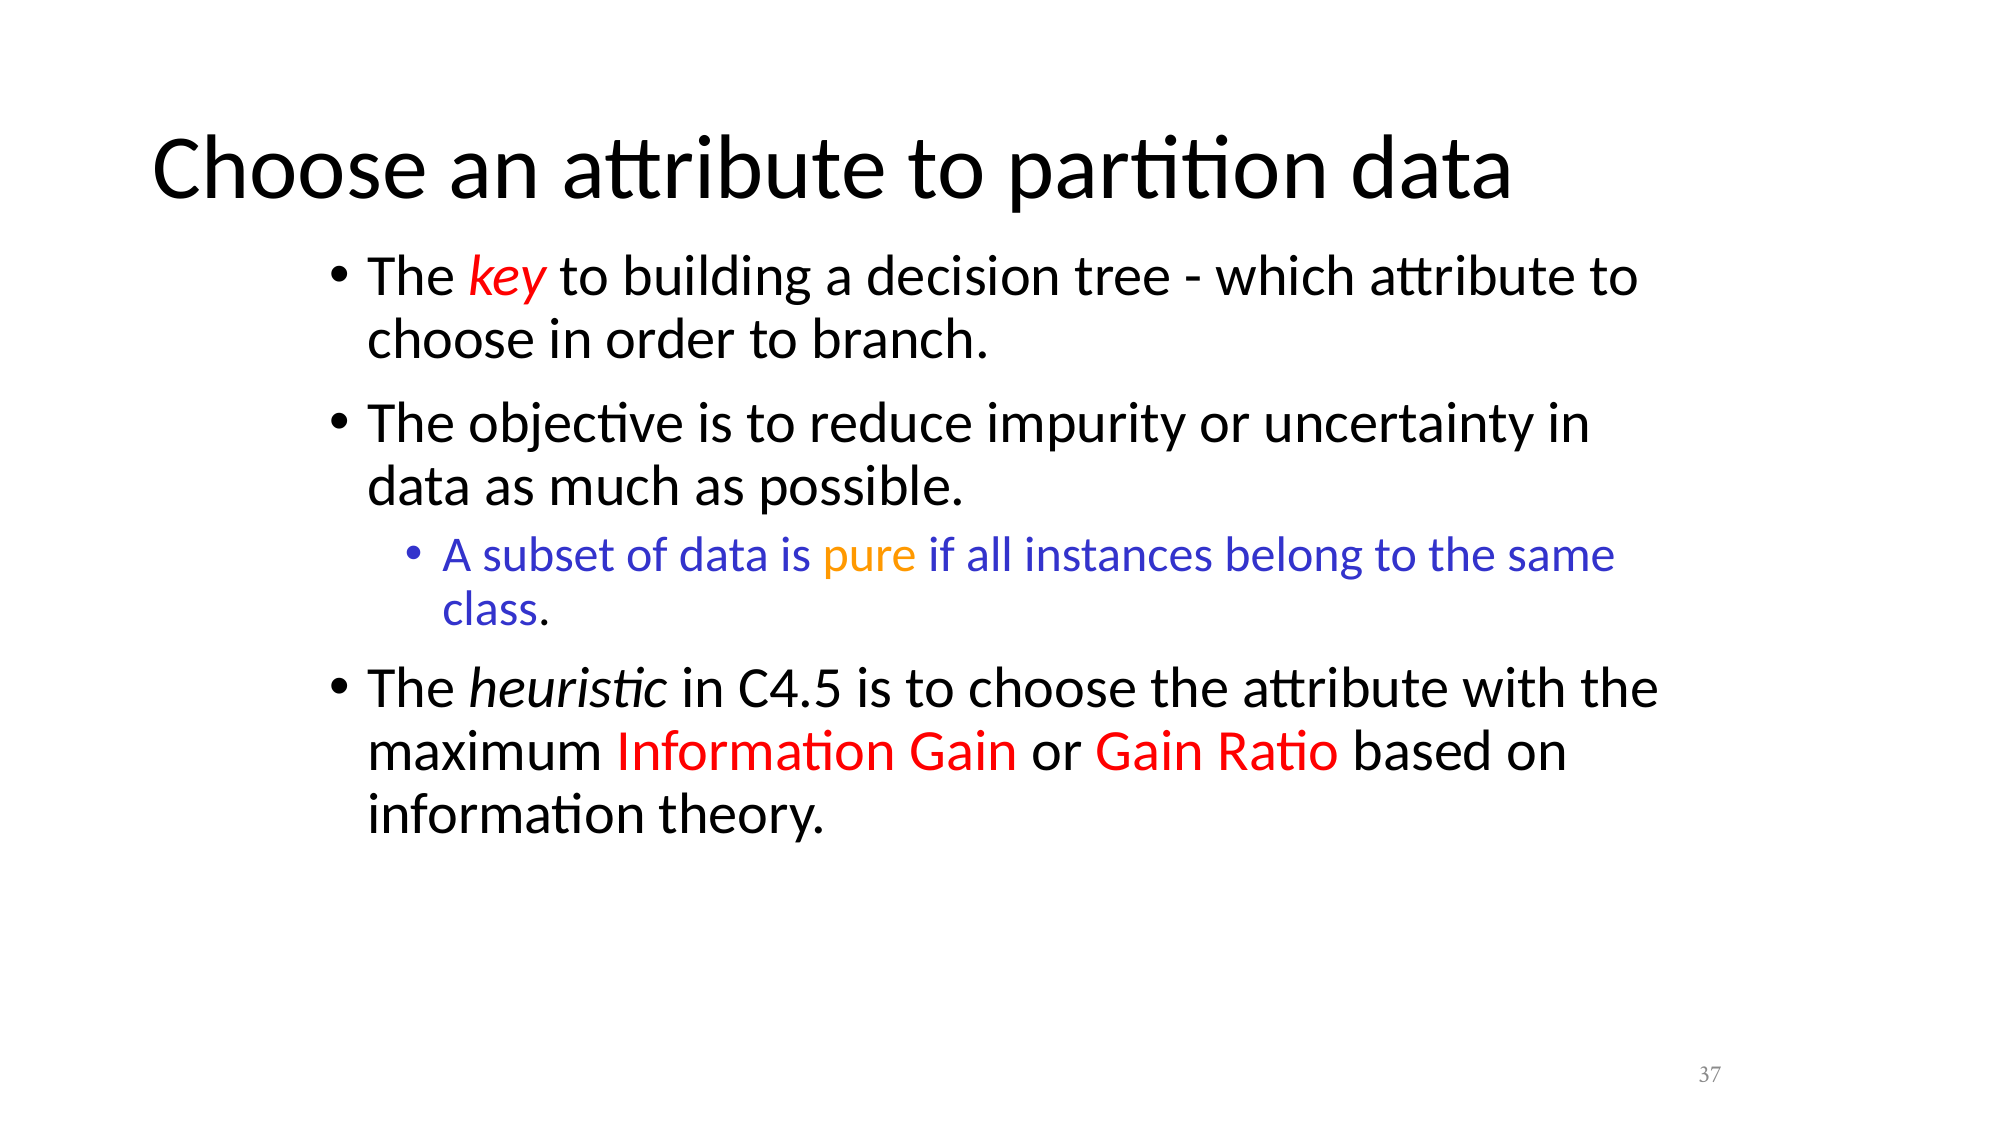

# Choose an attribute to partition data
The key to building a decision tree - which attribute to choose in order to branch.
The objective is to reduce impurity or uncertainty in data as much as possible.
A subset of data is pure if all instances belong to the same class.
The heuristic in C4.5 is to choose the attribute with the maximum Information Gain or Gain Ratio based on information theory.
37